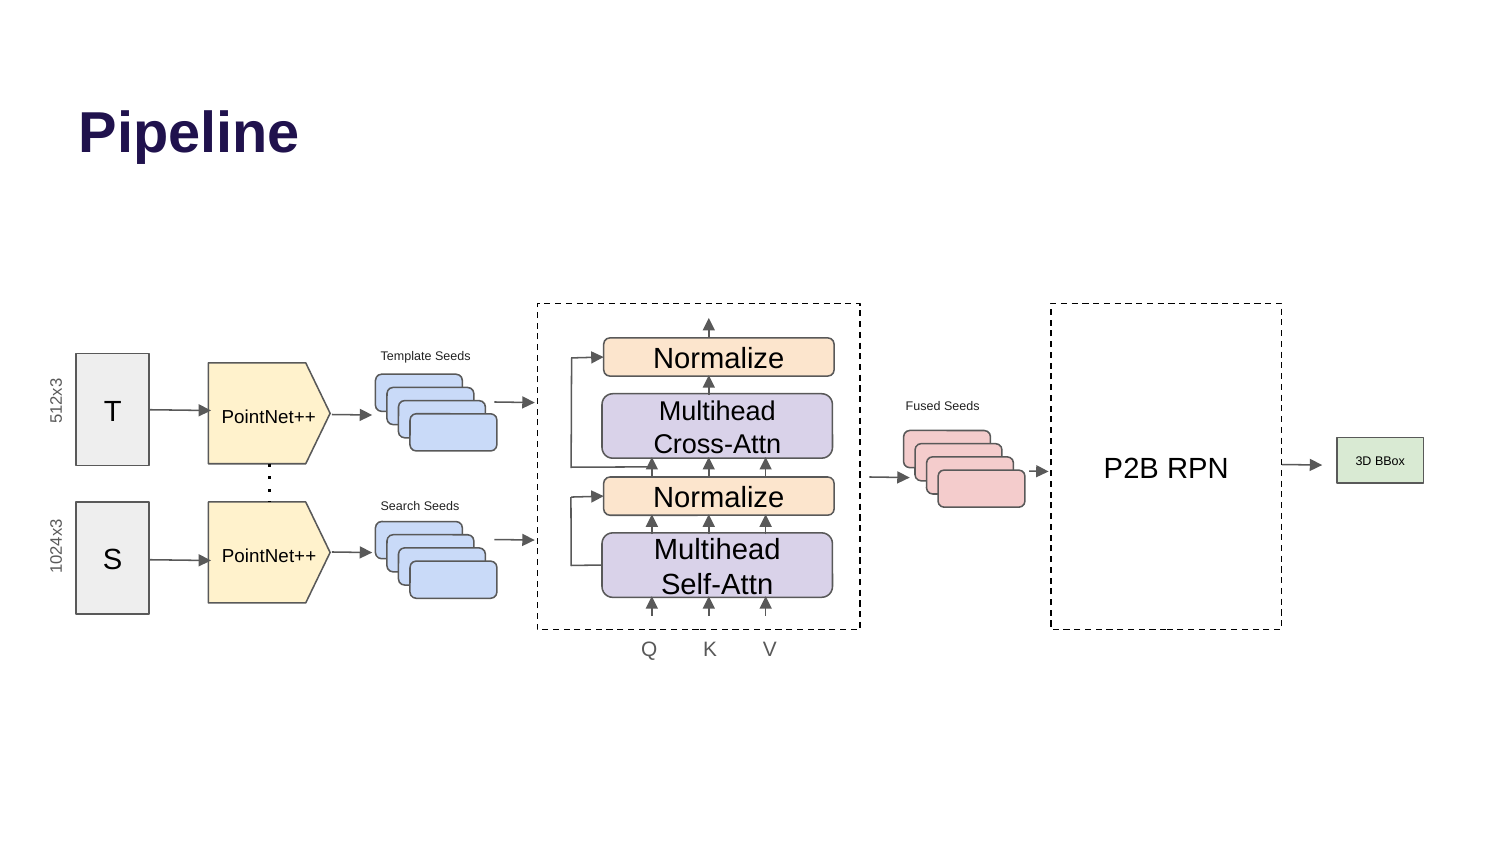

# Pipeline

Normalize
Multihead Cross-Attn
Normalize
Multihead Self-Attn
Q        K        V
P2B RPN
Template Seeds

Search Seeds

T
S
512x3
1024x3

PointNet++

PointNet++
Fused Seeds

3D BBox